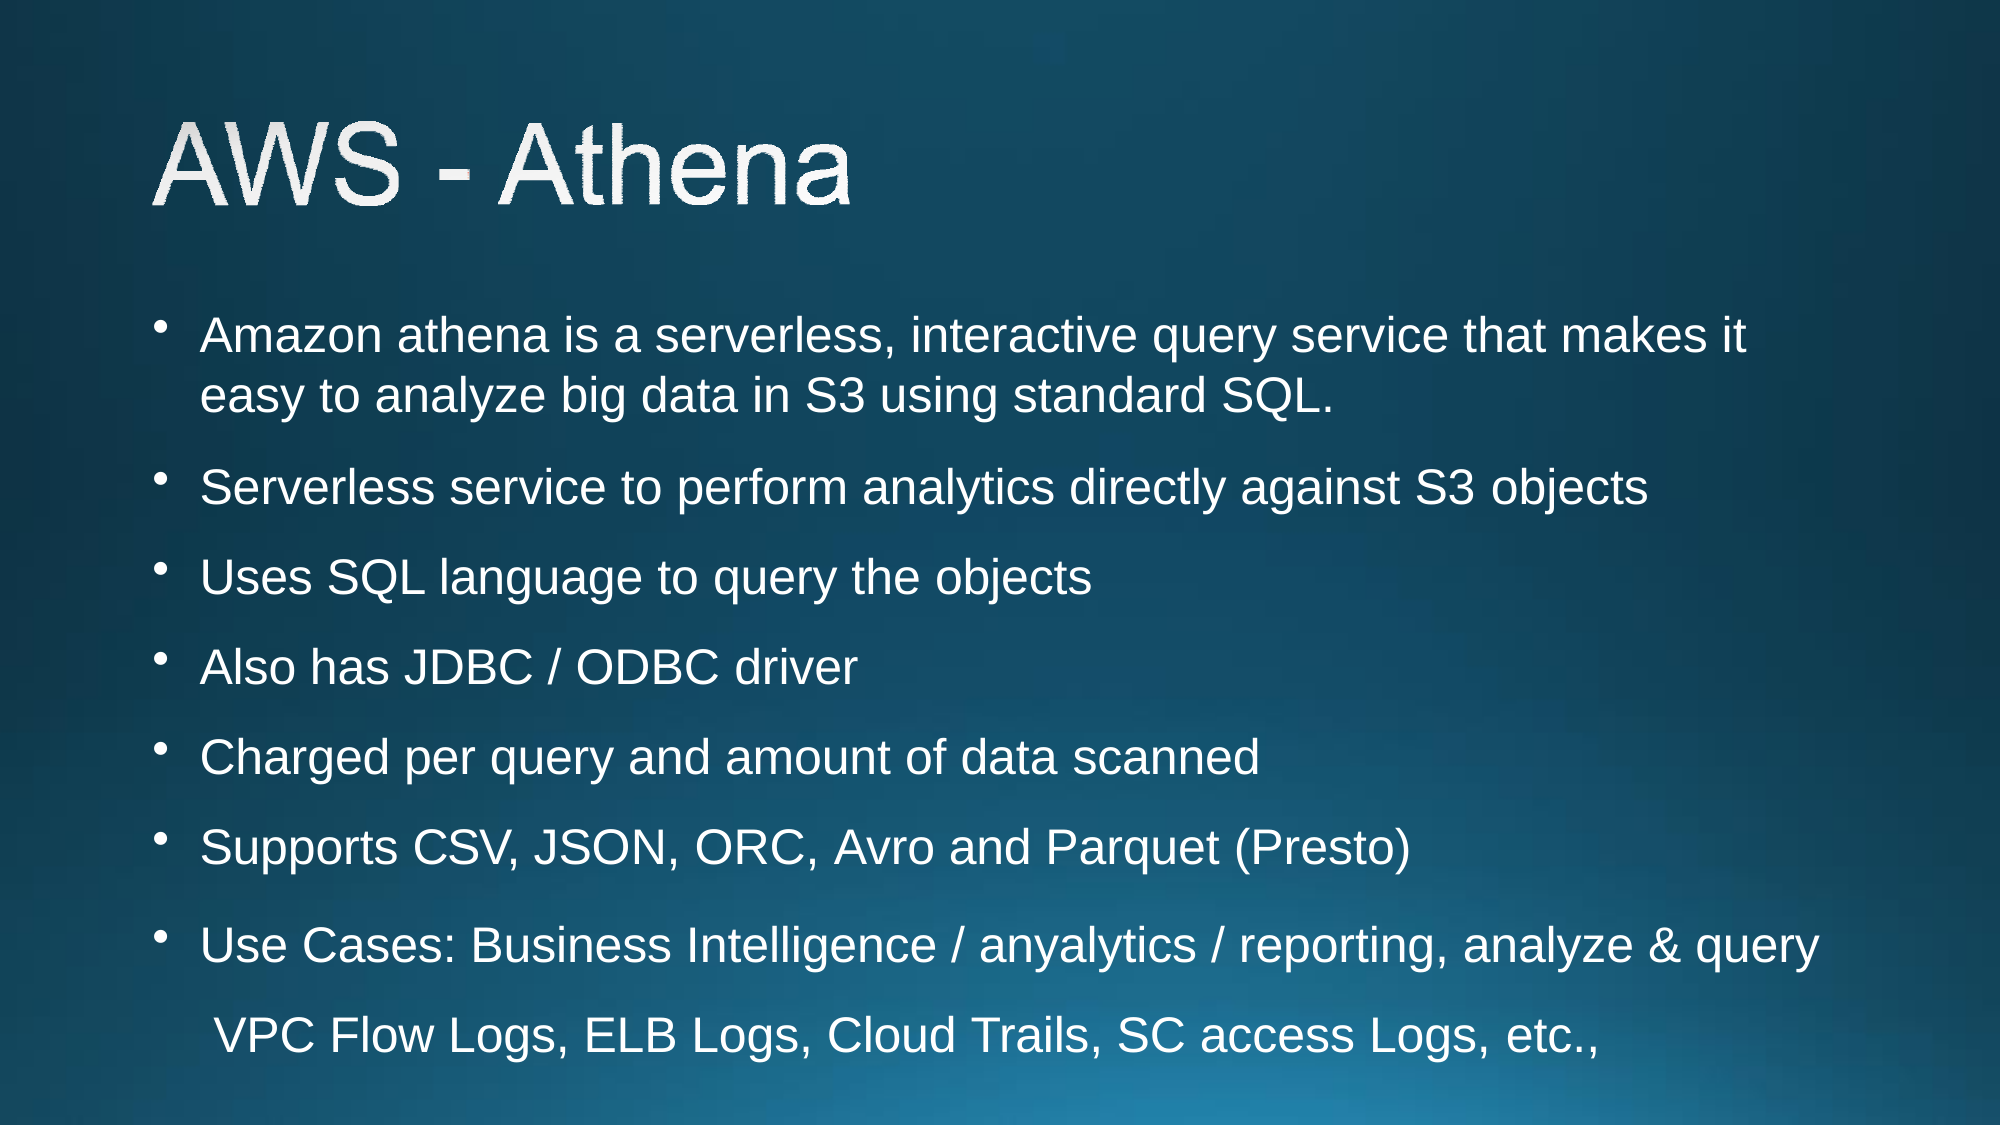

Amazon athena is a serverless, interactive query service that makes it easy to analyze big data in S3 using standard SQL.
Serverless service to perform analytics directly against S3 objects
Uses SQL language to query the objects
Also has JDBC / ODBC driver
Charged per query and amount of data scanned
Supports CSV, JSON, ORC, Avro and Parquet (Presto)
Use Cases: Business Intelligence / anyalytics / reporting, analyze & query  VPC Flow Logs, ELB Logs, Cloud Trails, SC access Logs, etc.,